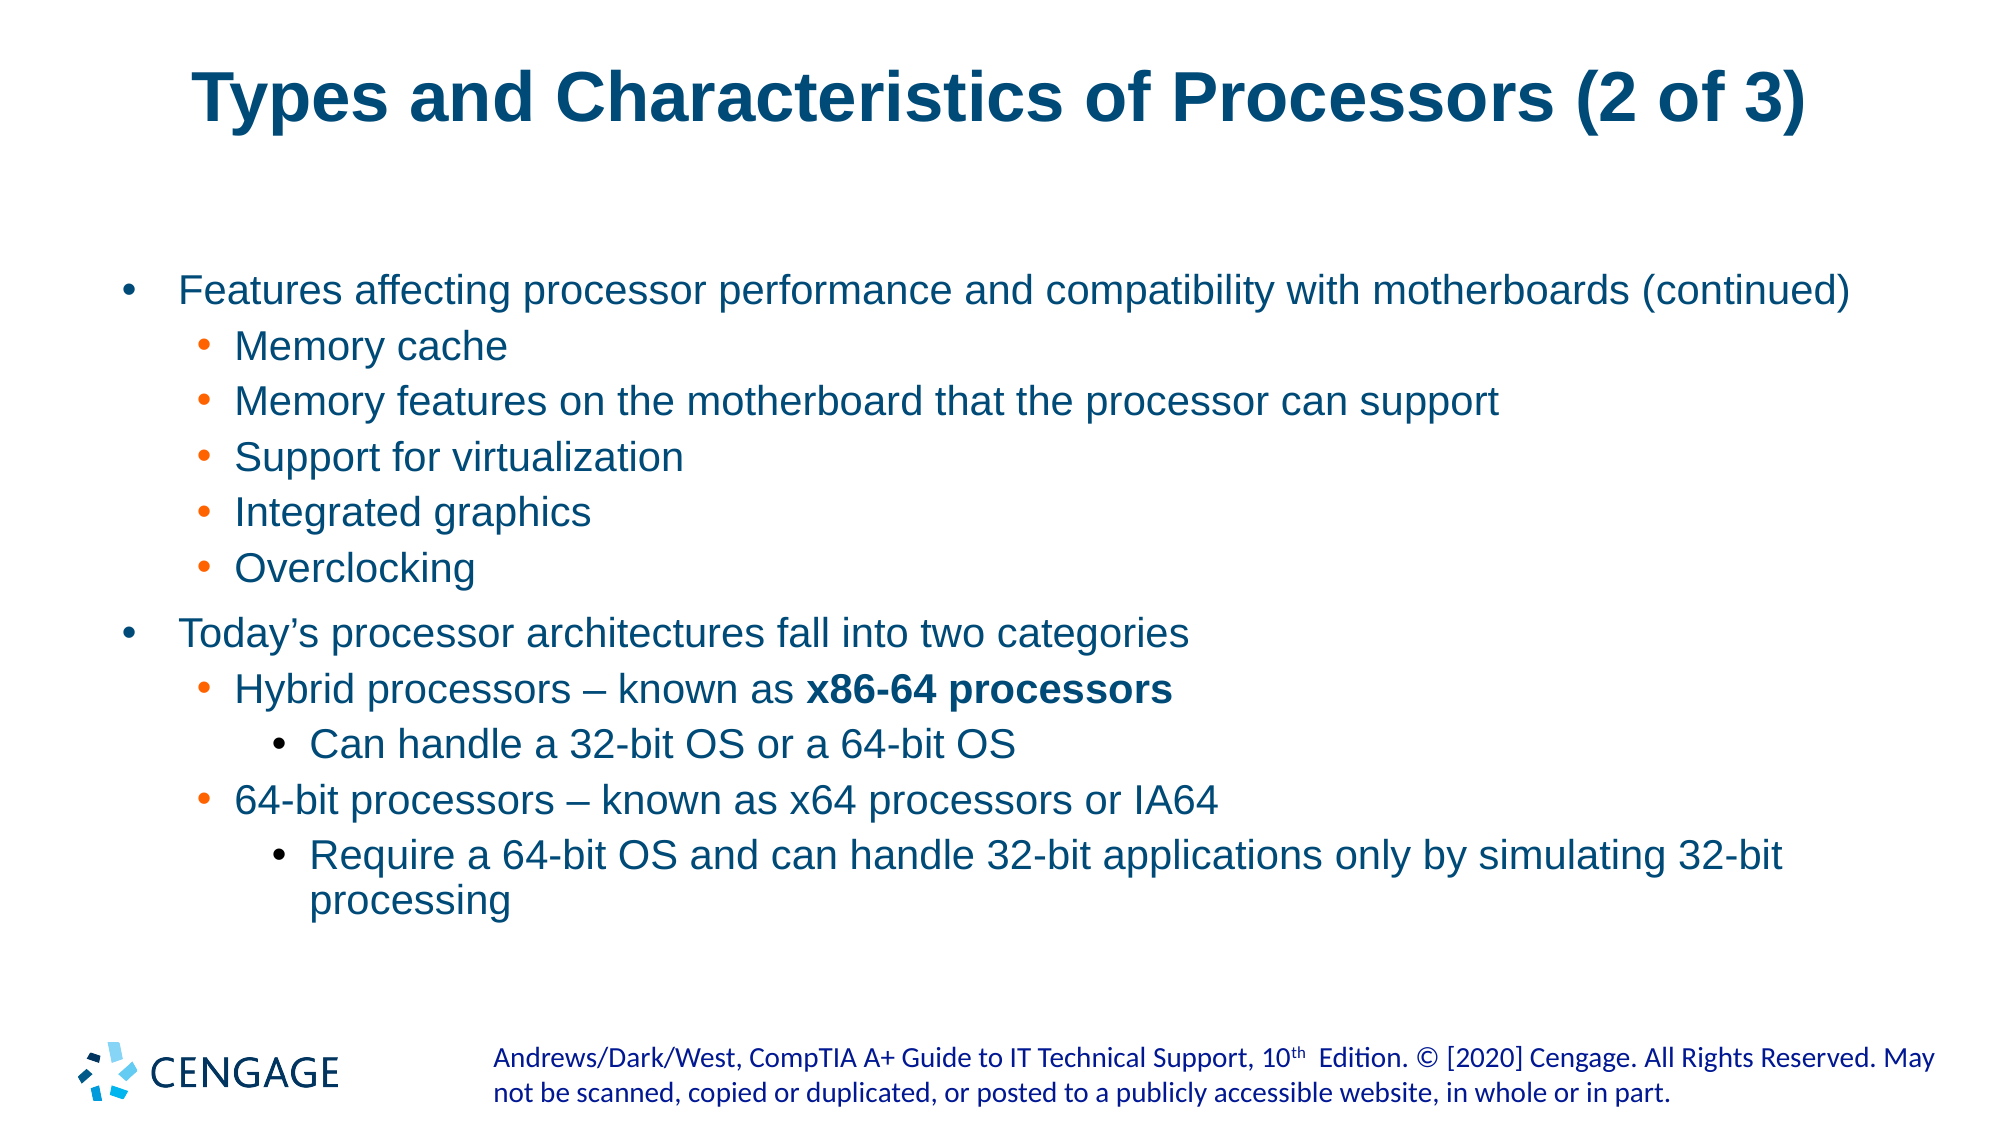

# Types and Characteristics of Processors (2 of 3)
Features affecting processor performance and compatibility with motherboards (continued)
Memory cache
Memory features on the motherboard that the processor can support
Support for virtualization
Integrated graphics
Overclocking
Today’s processor architectures fall into two categories
Hybrid processors – known as x86-64 processors
Can handle a 32-bit OS or a 64-bit OS
64-bit processors – known as x64 processors or IA64
Require a 64-bit OS and can handle 32-bit applications only by simulating 32-bit processing